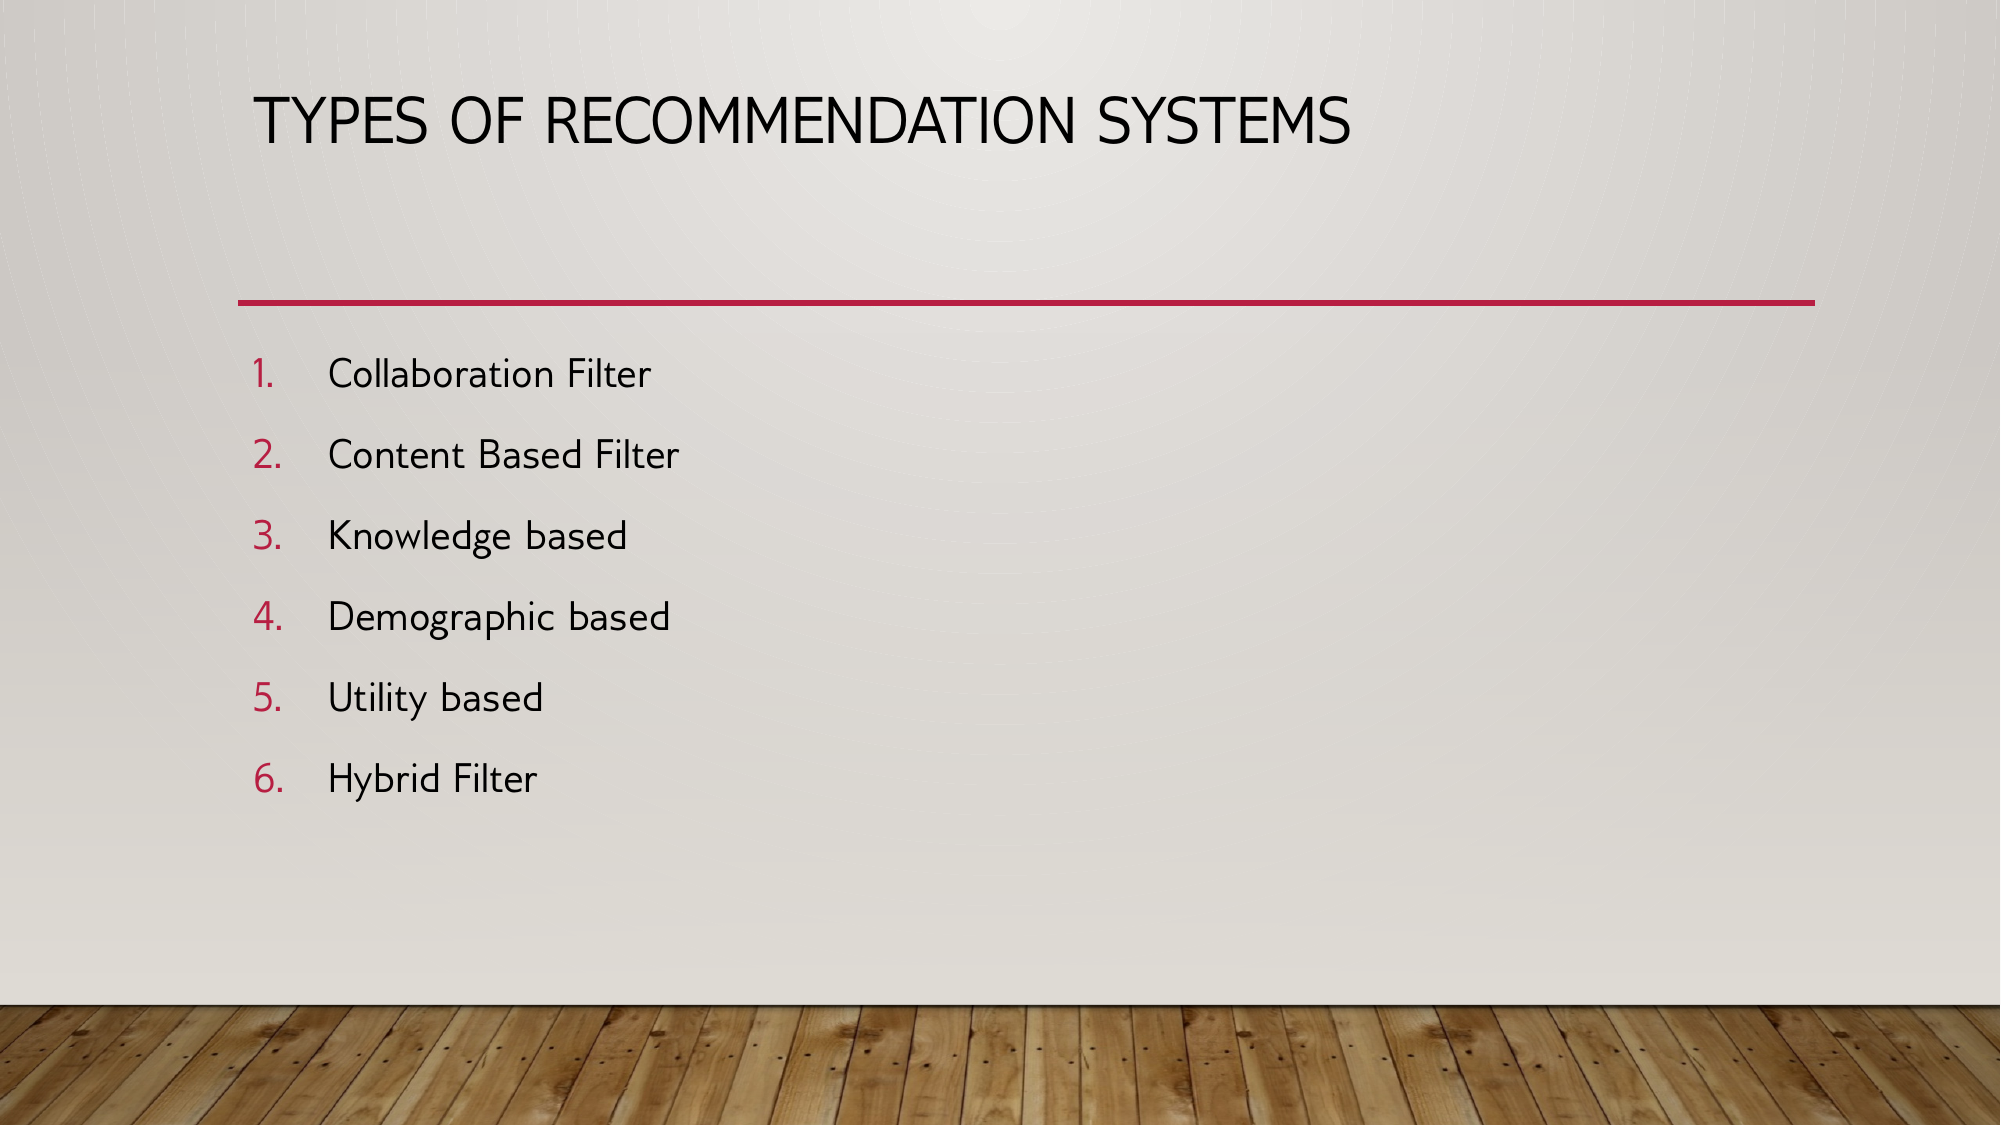

# Types of Recommendation systems
Collaboration Filter
Content Based Filter
Knowledge based
Demographic based
Utility based
Hybrid Filter